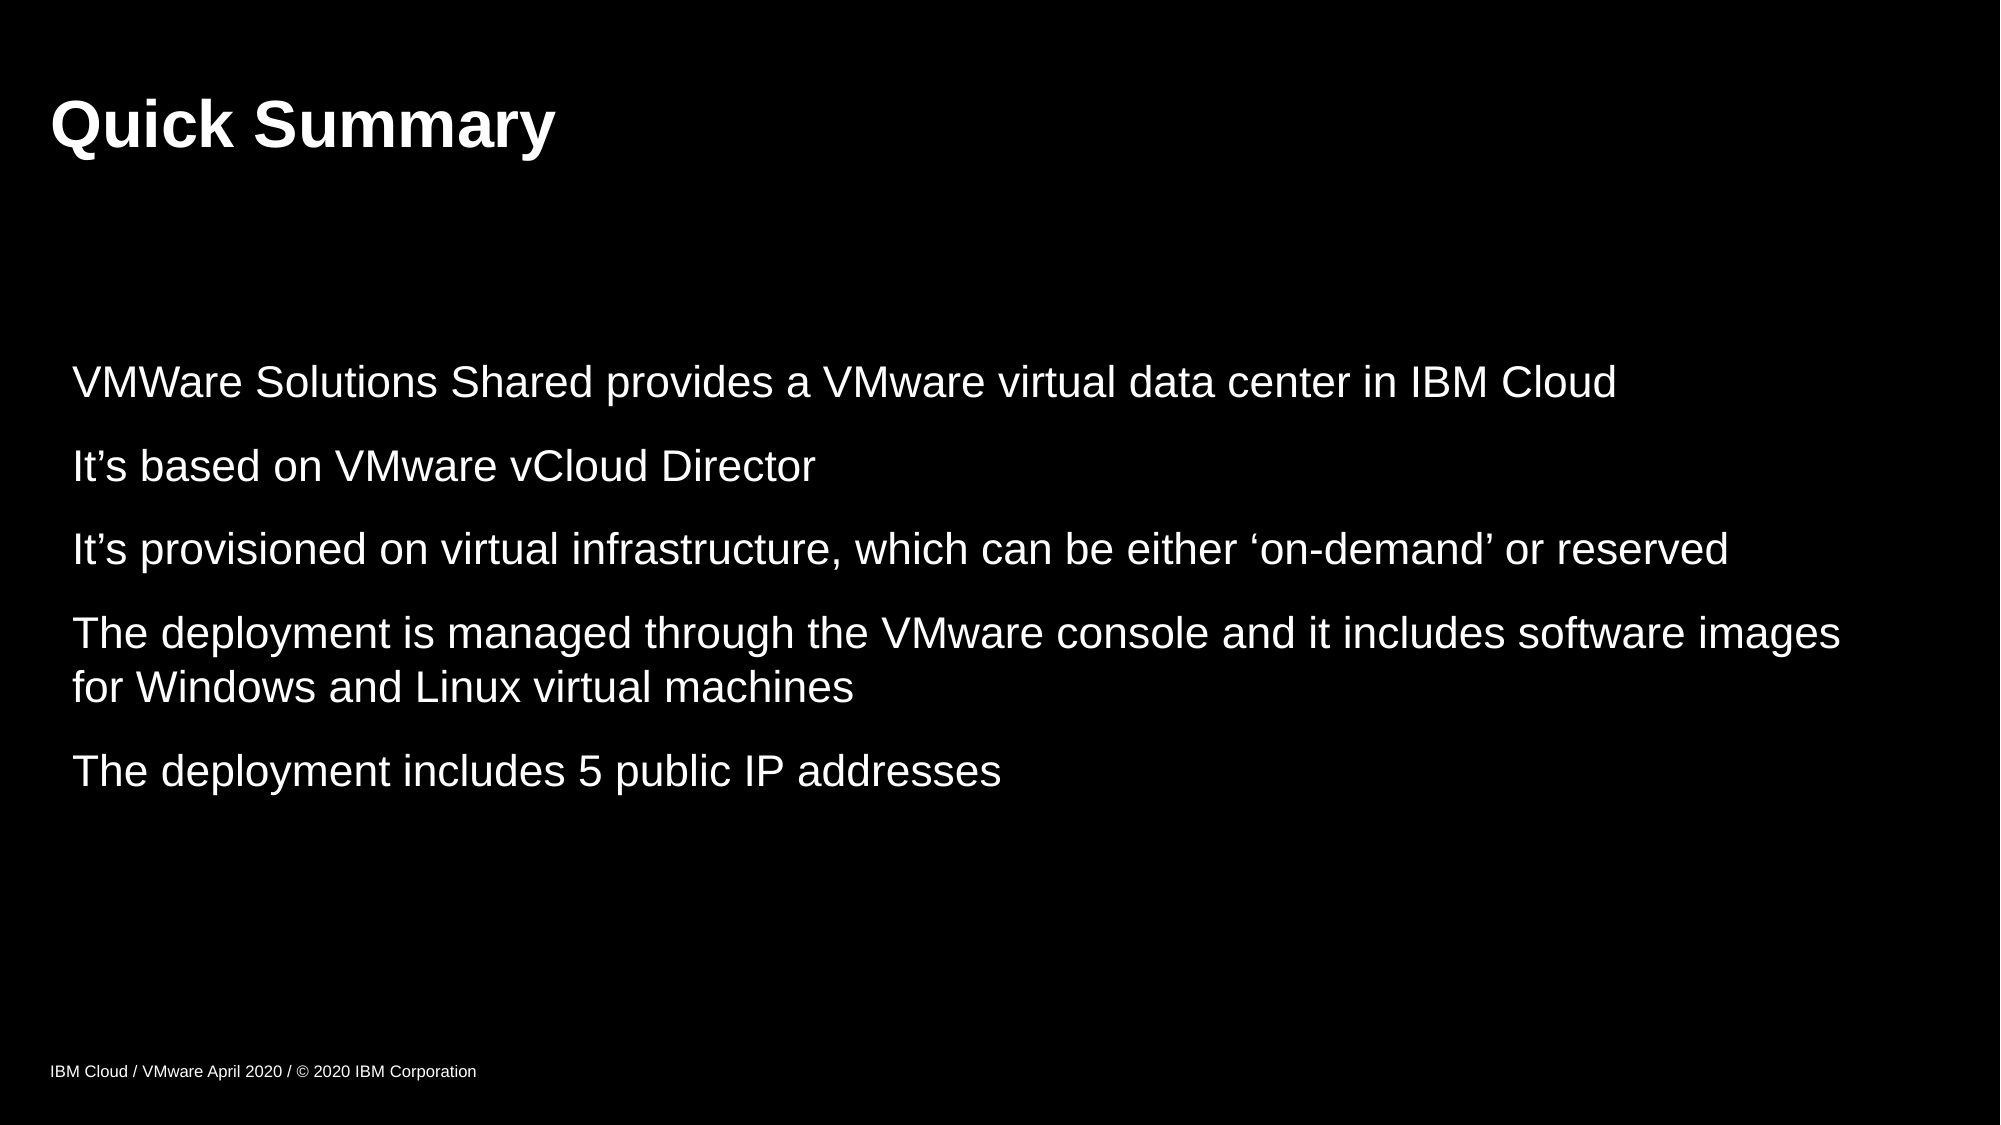

# Quick Summary
VMWare Solutions Shared provides a VMware virtual data center in IBM Cloud
It’s based on VMware vCloud Director
It’s provisioned on virtual infrastructure, which can be either ‘on-demand’ or reserved
The deployment is managed through the VMware console and it includes software images for Windows and Linux virtual machines
The deployment includes 5 public IP addresses
IBM Cloud / VMware April 2020 / © 2020 IBM Corporation